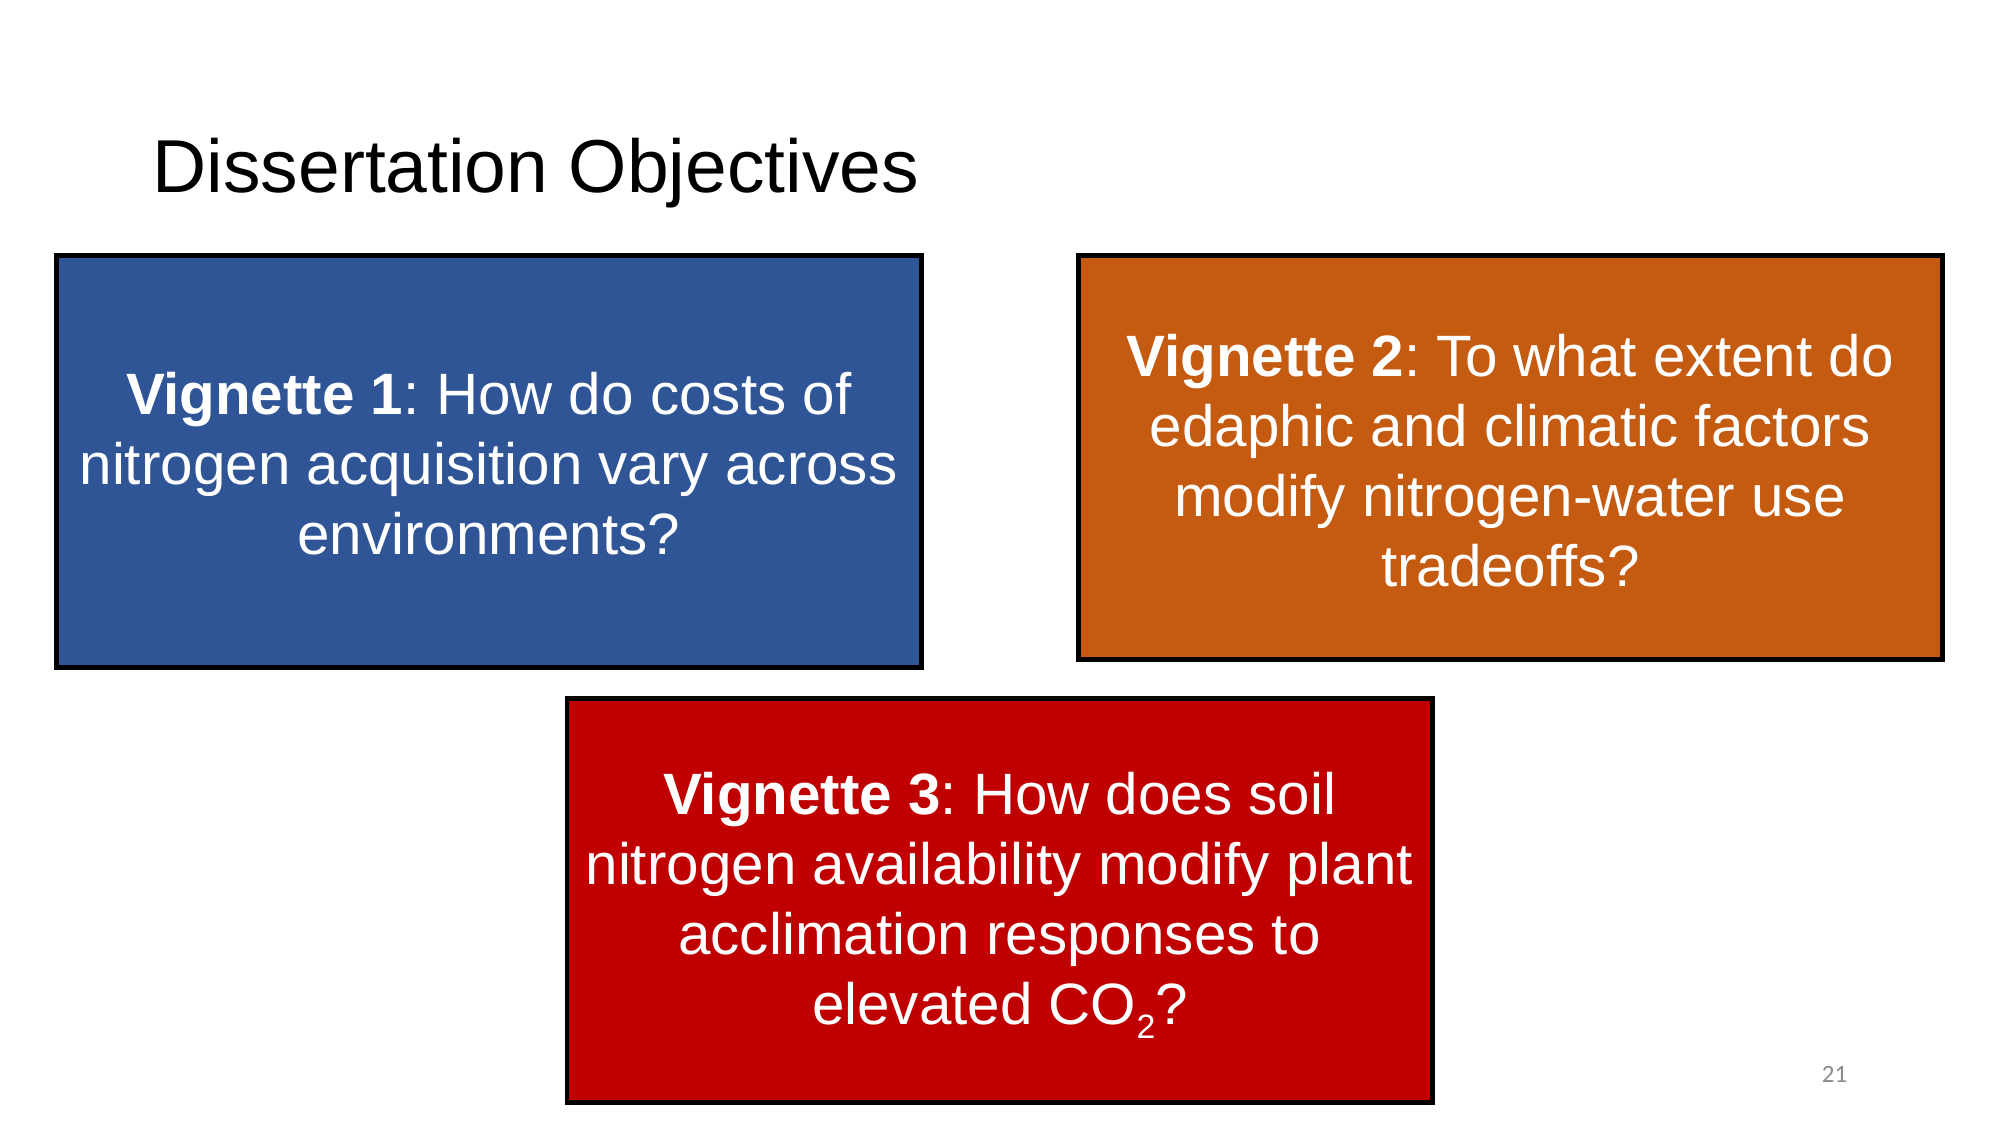

# Dissertation Objectives
Vignette 1: How do costs of nitrogen acquisition vary across environments?

Vignette 2: To what extent do edaphic and climatic factors modify nitrogen-water use tradeoffs?

Vignette 3: How does soil nitrogen availability modify plant acclimation responses to elevated CO2?
21